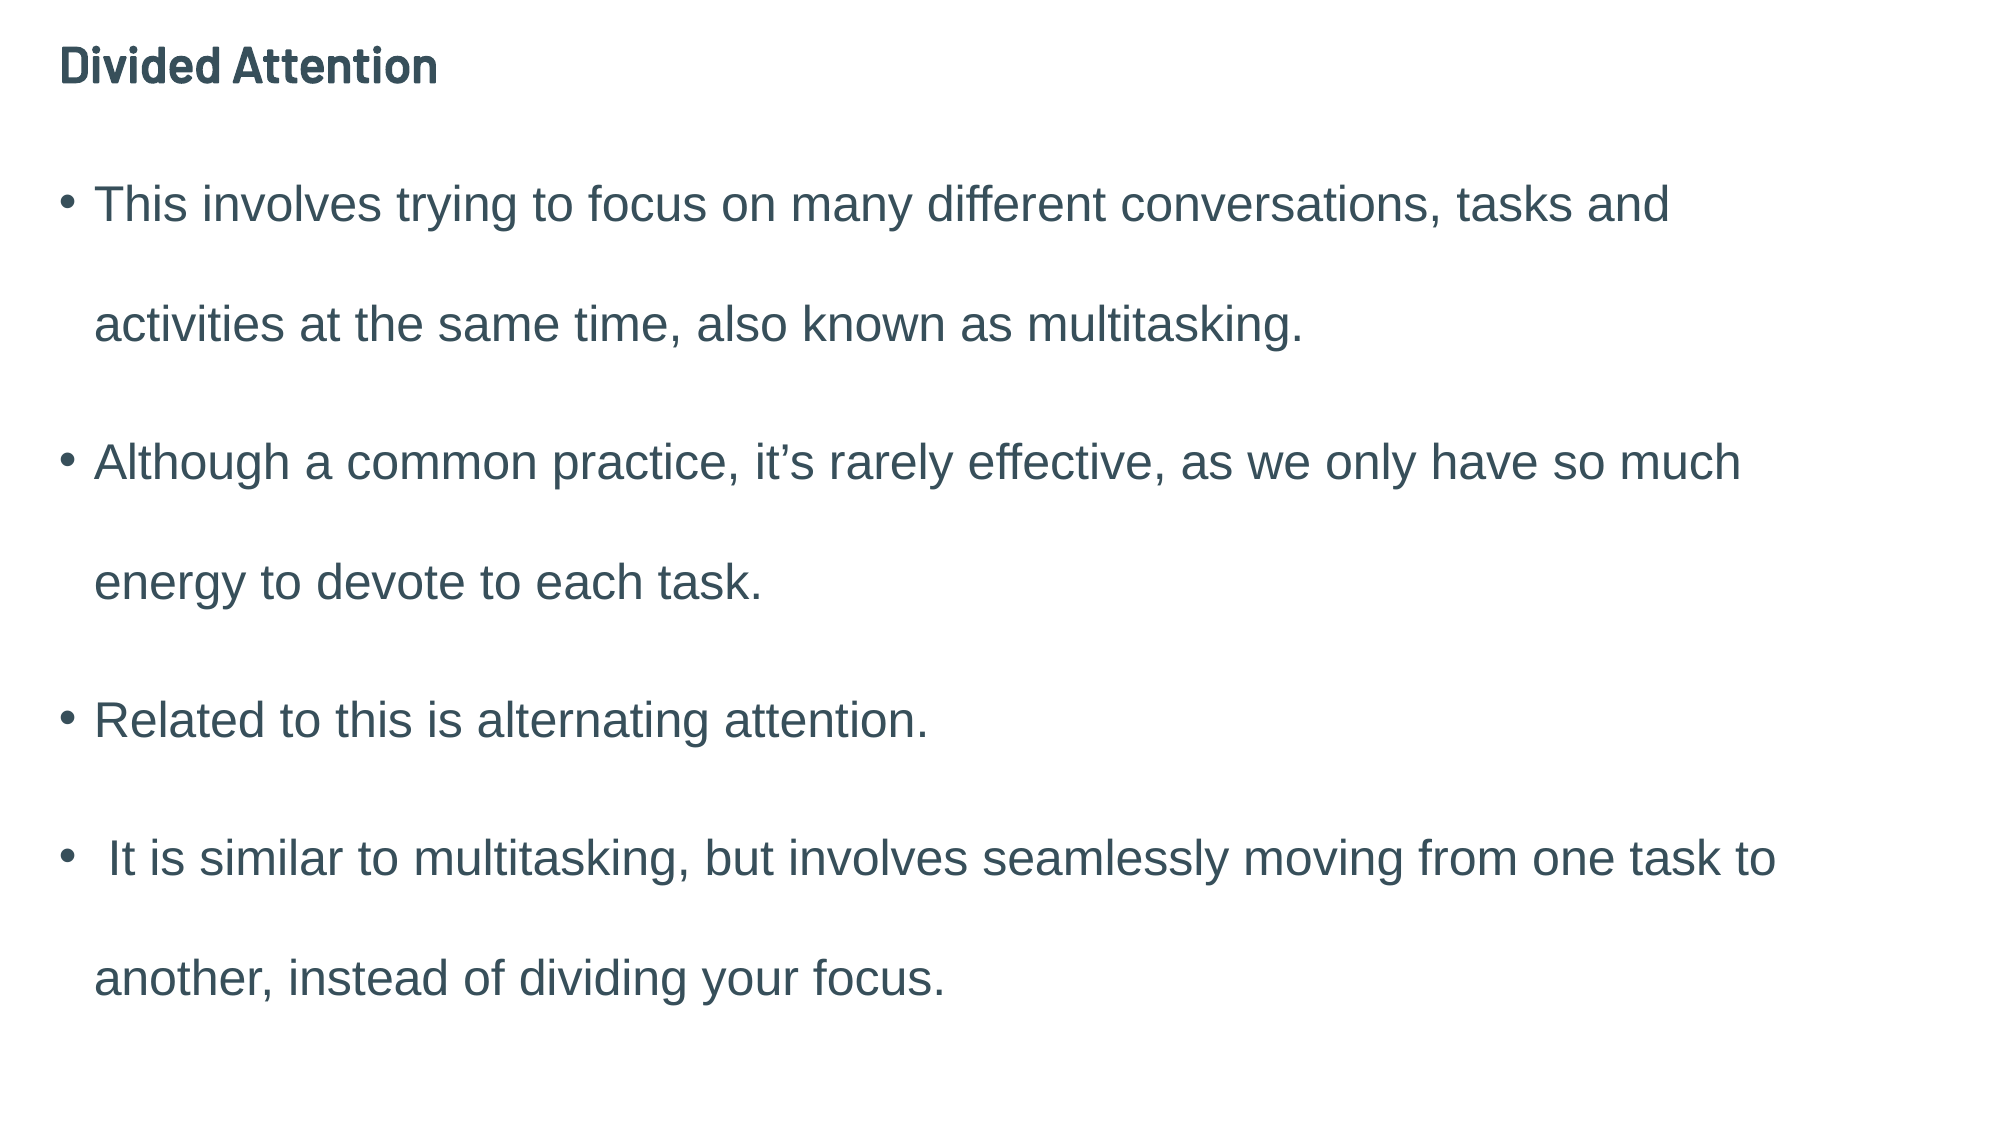

Divided Attention
This involves trying to focus on many different conversations, tasks and activities at the same time, also known as multitasking.
Although a common practice, it’s rarely effective, as we only have so much energy to devote to each task.
Related to this is alternating attention.
 It is similar to multitasking, but involves seamlessly moving from one task to another, instead of dividing your focus.

#